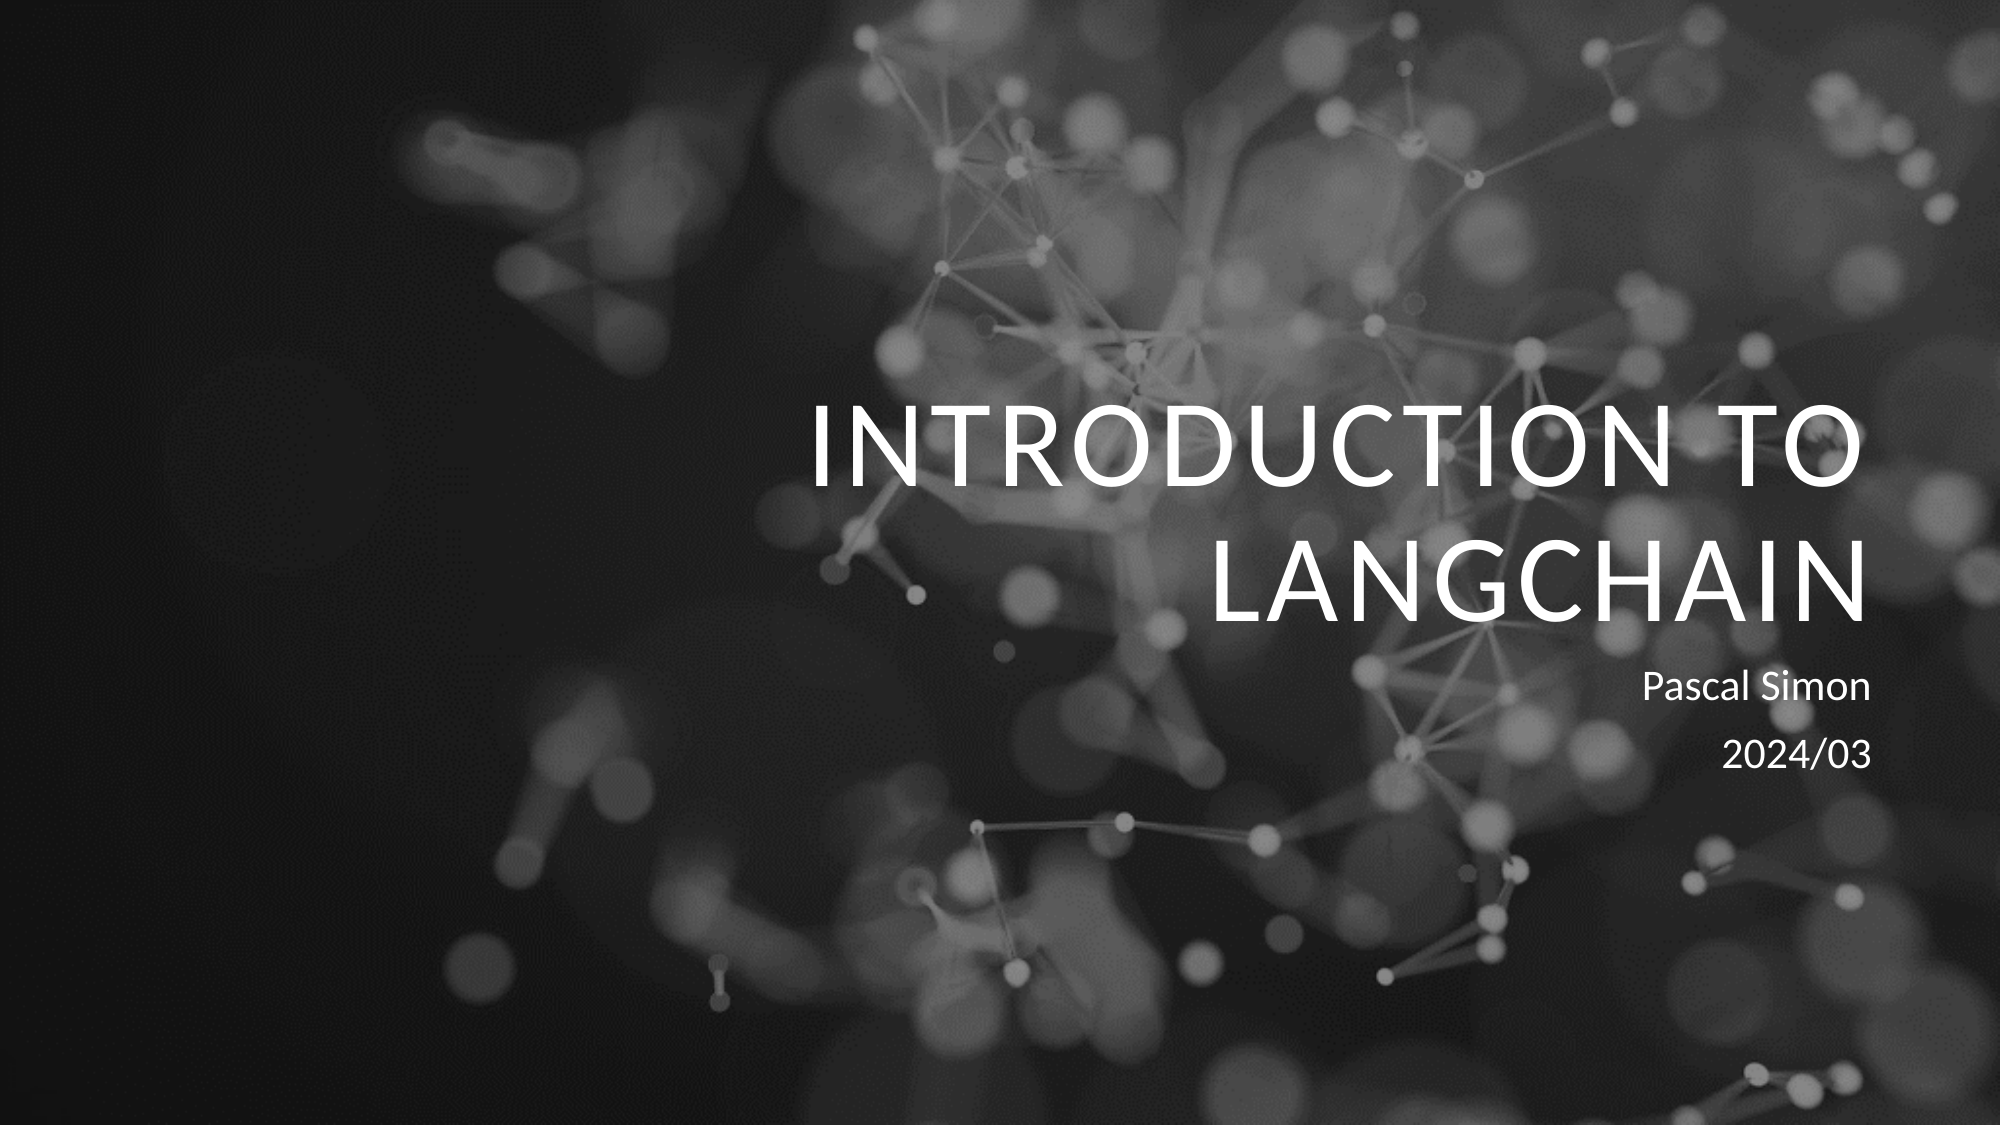

# Introduction to LangChain
Pascal Simon
2024/03